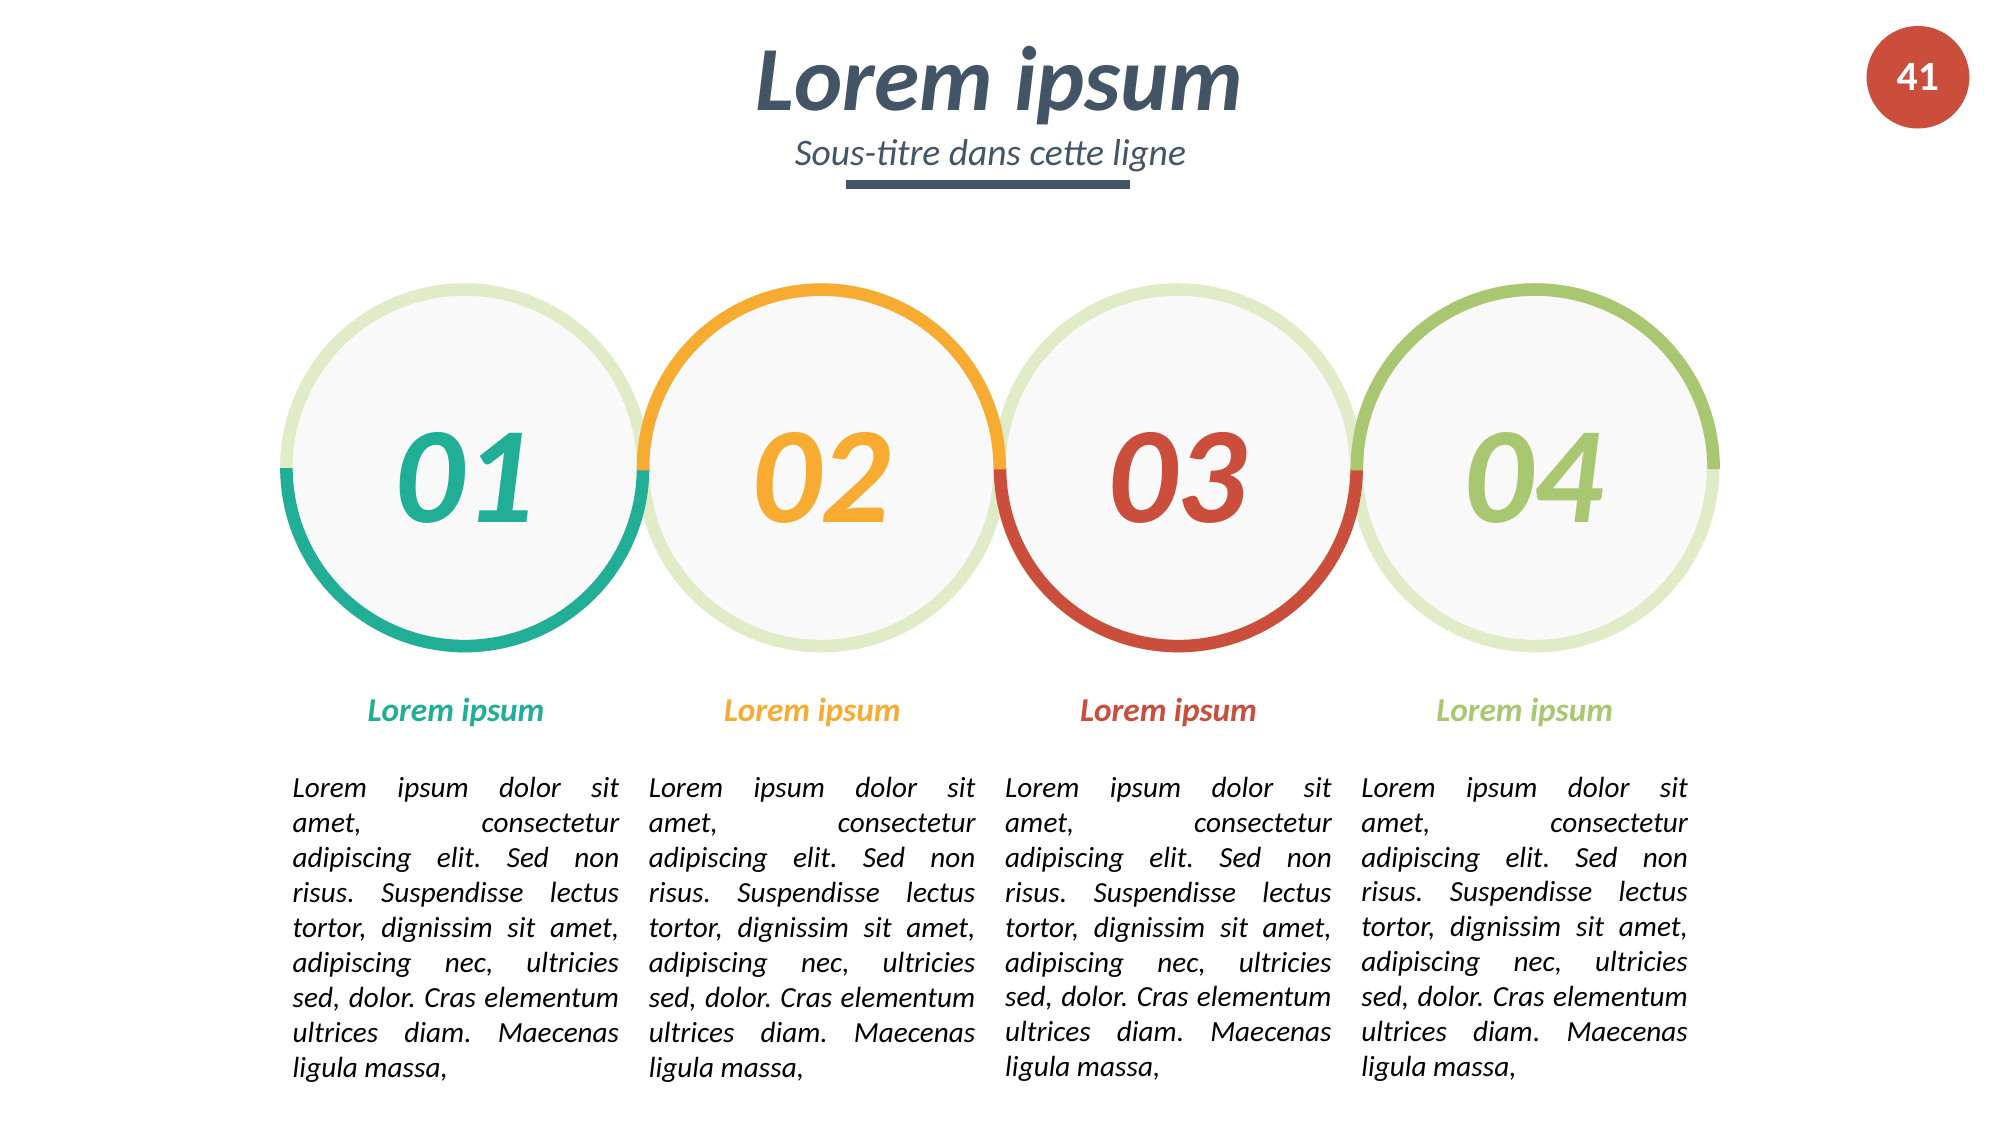

Lorem ipsum
41
Sous-titre dans cette ligne

01
02
03
04
Lorem ipsum

Lorem ipsum dolor sit amet, consectetur adipiscing elit. Sed non risus. Suspendisse lectus tortor, dignissim sit amet, adipiscing nec, ultricies sed, dolor. Cras elementum ultrices diam. Maecenas ligula massa,
Lorem ipsum

Lorem ipsum dolor sit amet, consectetur adipiscing elit. Sed non risus. Suspendisse lectus tortor, dignissim sit amet, adipiscing nec, ultricies sed, dolor. Cras elementum ultrices diam. Maecenas ligula massa,
Lorem ipsum

Lorem ipsum dolor sit amet, consectetur adipiscing elit. Sed non risus. Suspendisse lectus tortor, dignissim sit amet, adipiscing nec, ultricies sed, dolor. Cras elementum ultrices diam. Maecenas ligula massa,
Lorem ipsum

Lorem ipsum dolor sit amet, consectetur adipiscing elit. Sed non risus. Suspendisse lectus tortor, dignissim sit amet, adipiscing nec, ultricies sed, dolor. Cras elementum ultrices diam. Maecenas ligula massa,